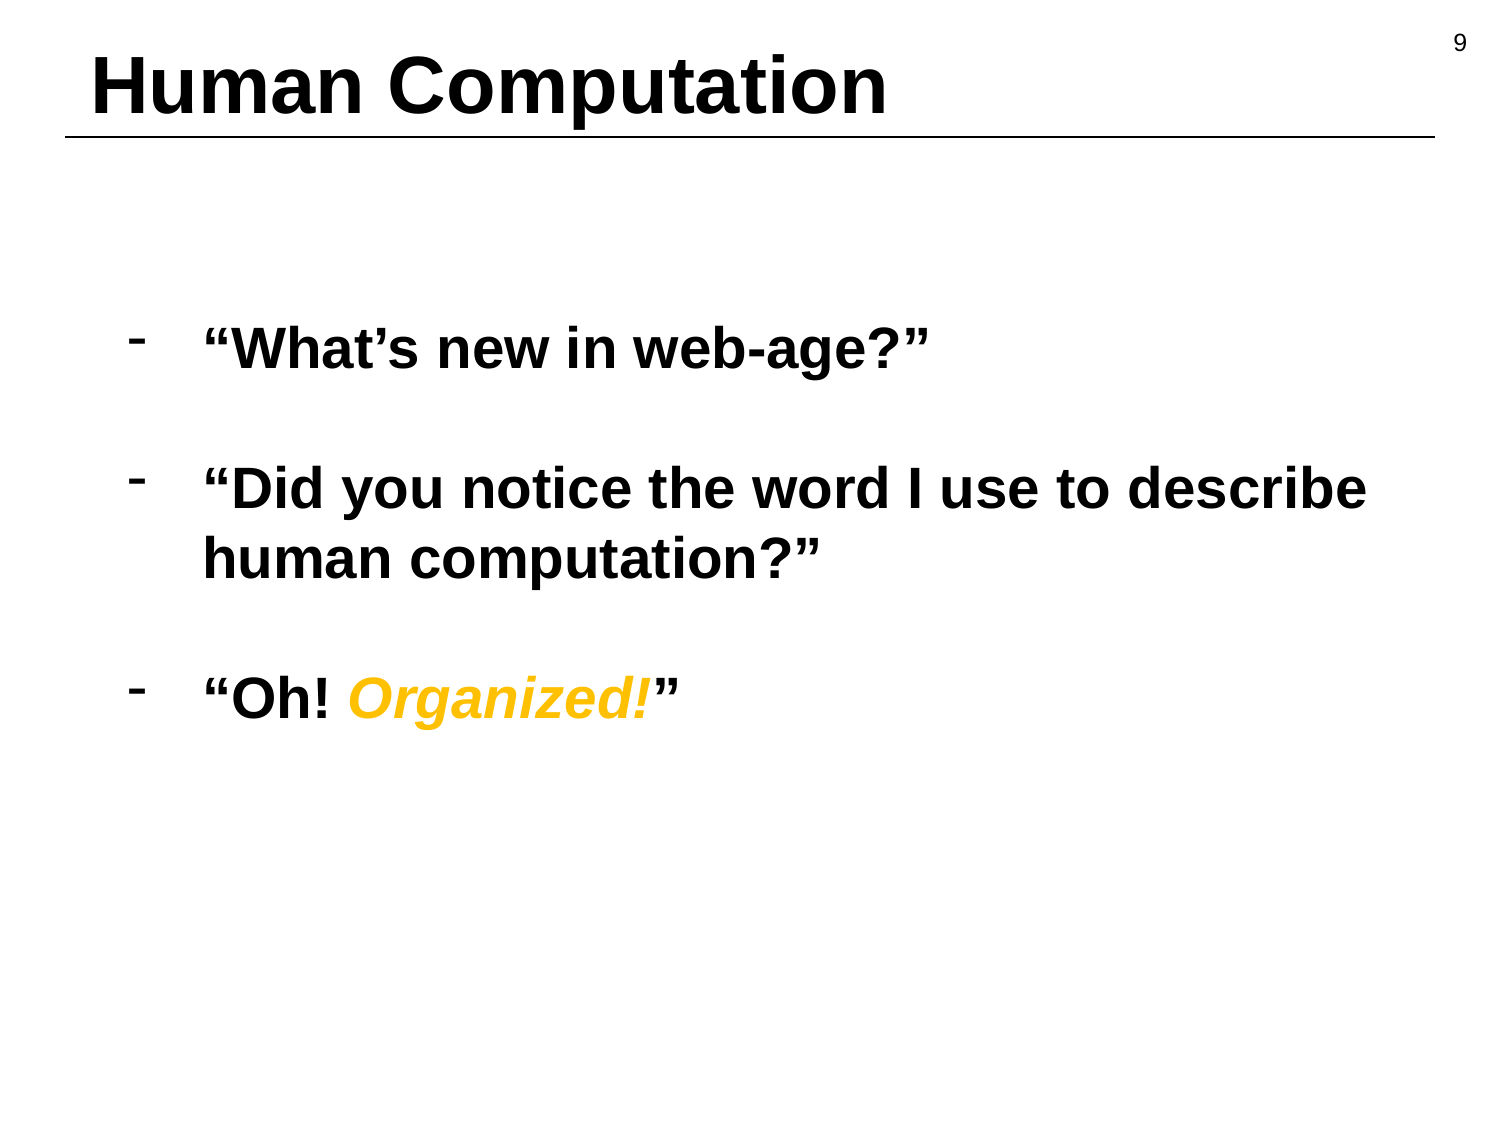

9
# Human Computation
“What’s new in web-age?”

“Did you notice the word I use to describe human computation?”

“Oh! Organized!”